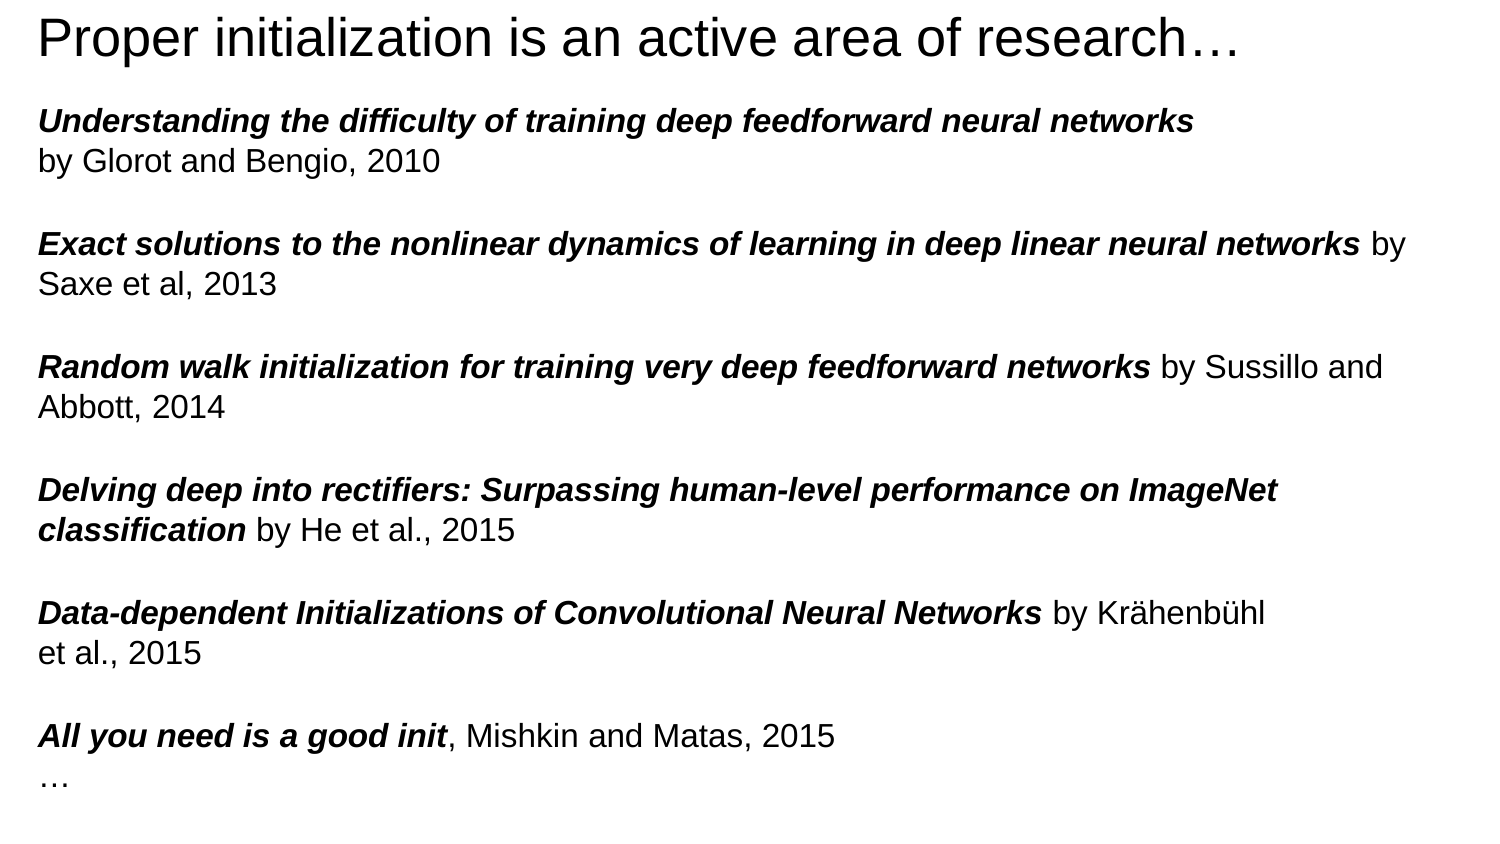

# Proper initialization is an active area of research…
Understanding the difficulty of training deep feedforward neural networks
by Glorot and Bengio, 2010

Exact solutions to the nonlinear dynamics of learning in deep linear neural networks by  Saxe et al, 2013

Random walk initialization for training very deep feedforward networks by Sussillo and  Abbott, 2014

Delving deep into rectifiers: Surpassing human-level performance on ImageNet  classification by He et al., 2015

Data-dependent Initializations of Convolutional Neural Networks by Krähenbühl et al., 2015

All you need is a good init, Mishkin and Matas, 2015
…
Lecture 6 - 55
3/24/2021
Fei-Fei Li & Justin Johnson & Serena Yeung	Lecture 6 -	April 19, 2018